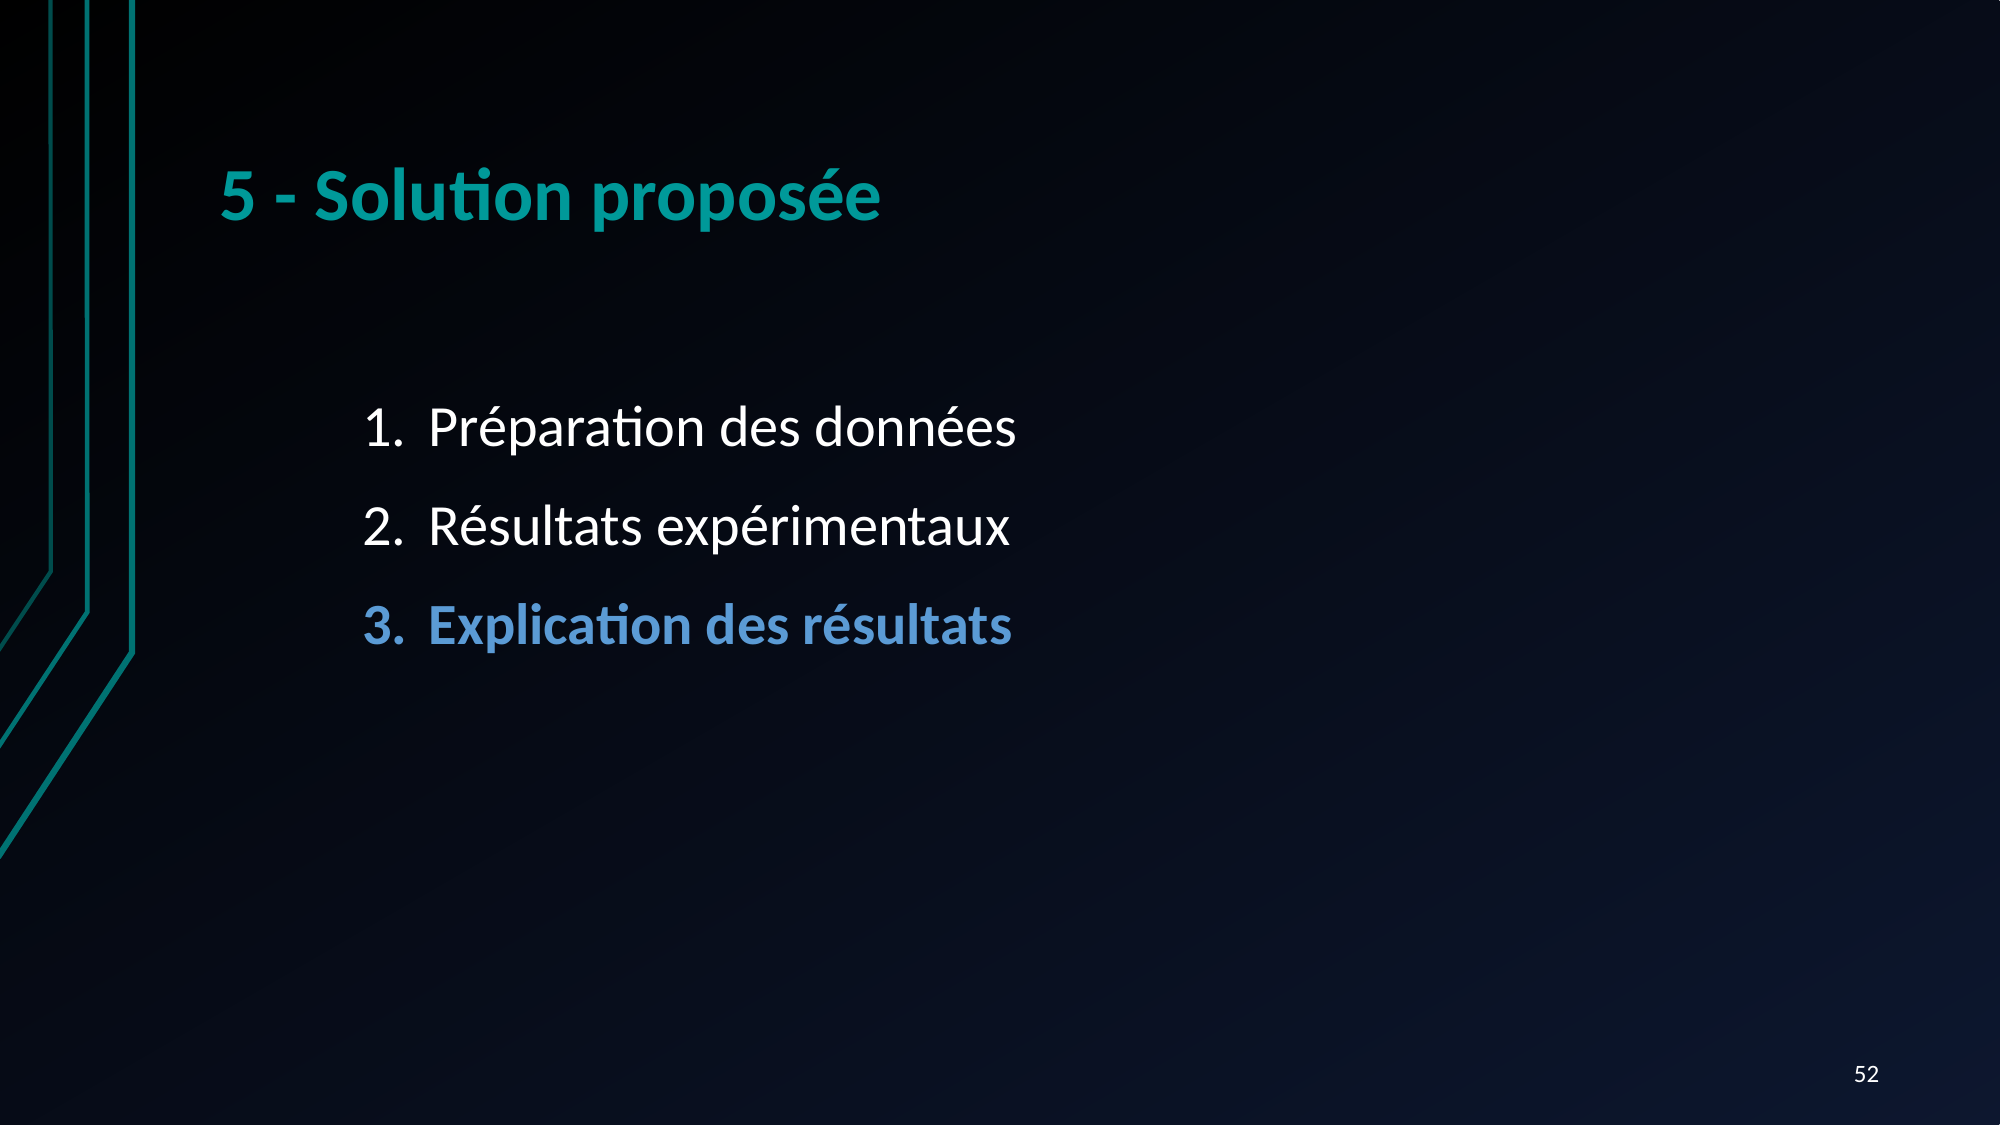

# 5 - Solution proposée

Préparation des données
Résultats expérimentaux
Explication des résultats

52